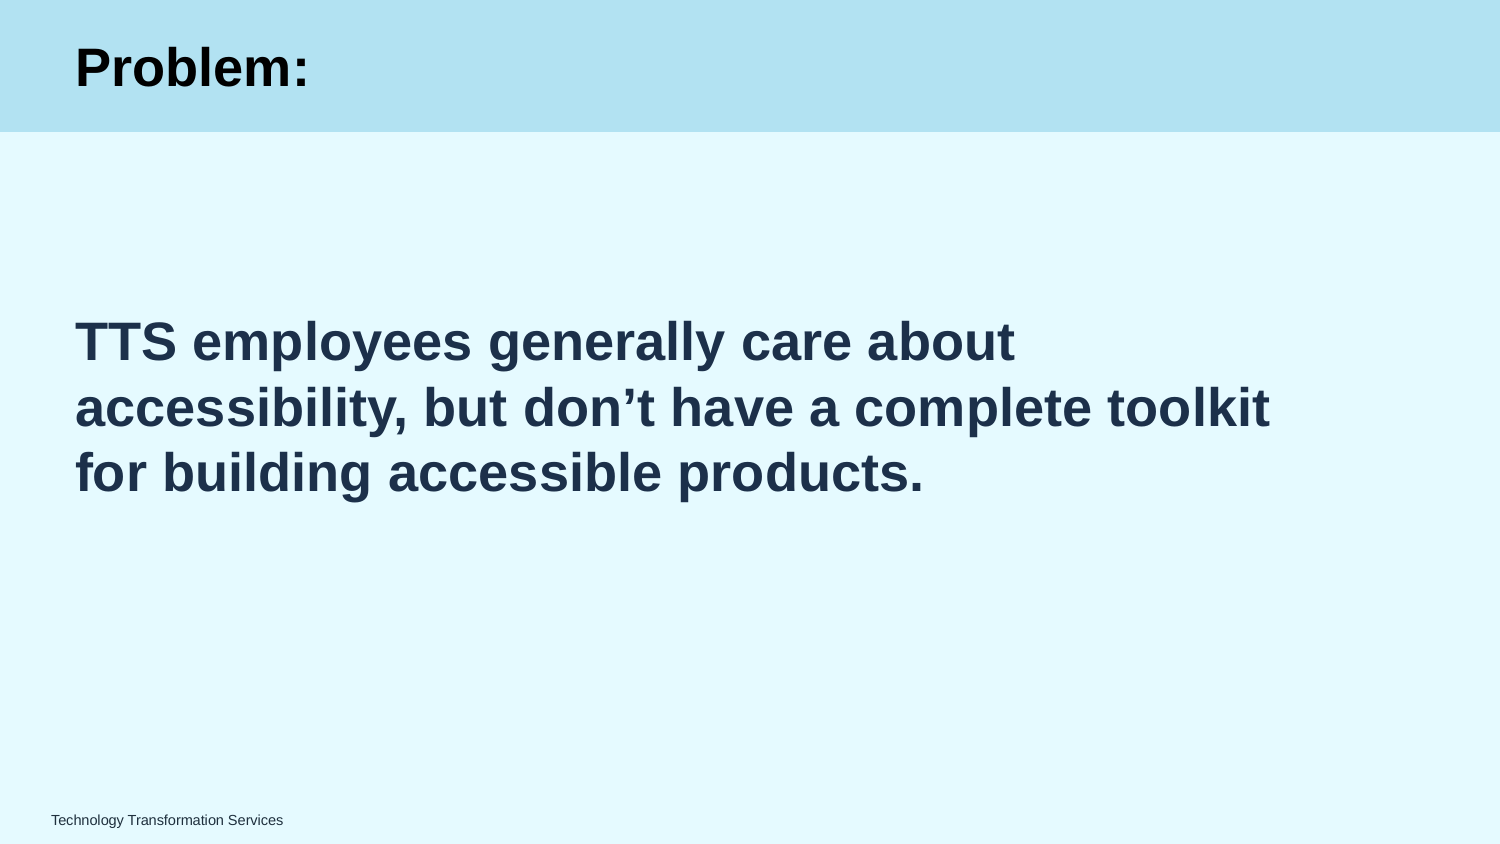

Problem:
# TTS employees generally care about accessibility, but don’t have a complete toolkit for building accessible products.